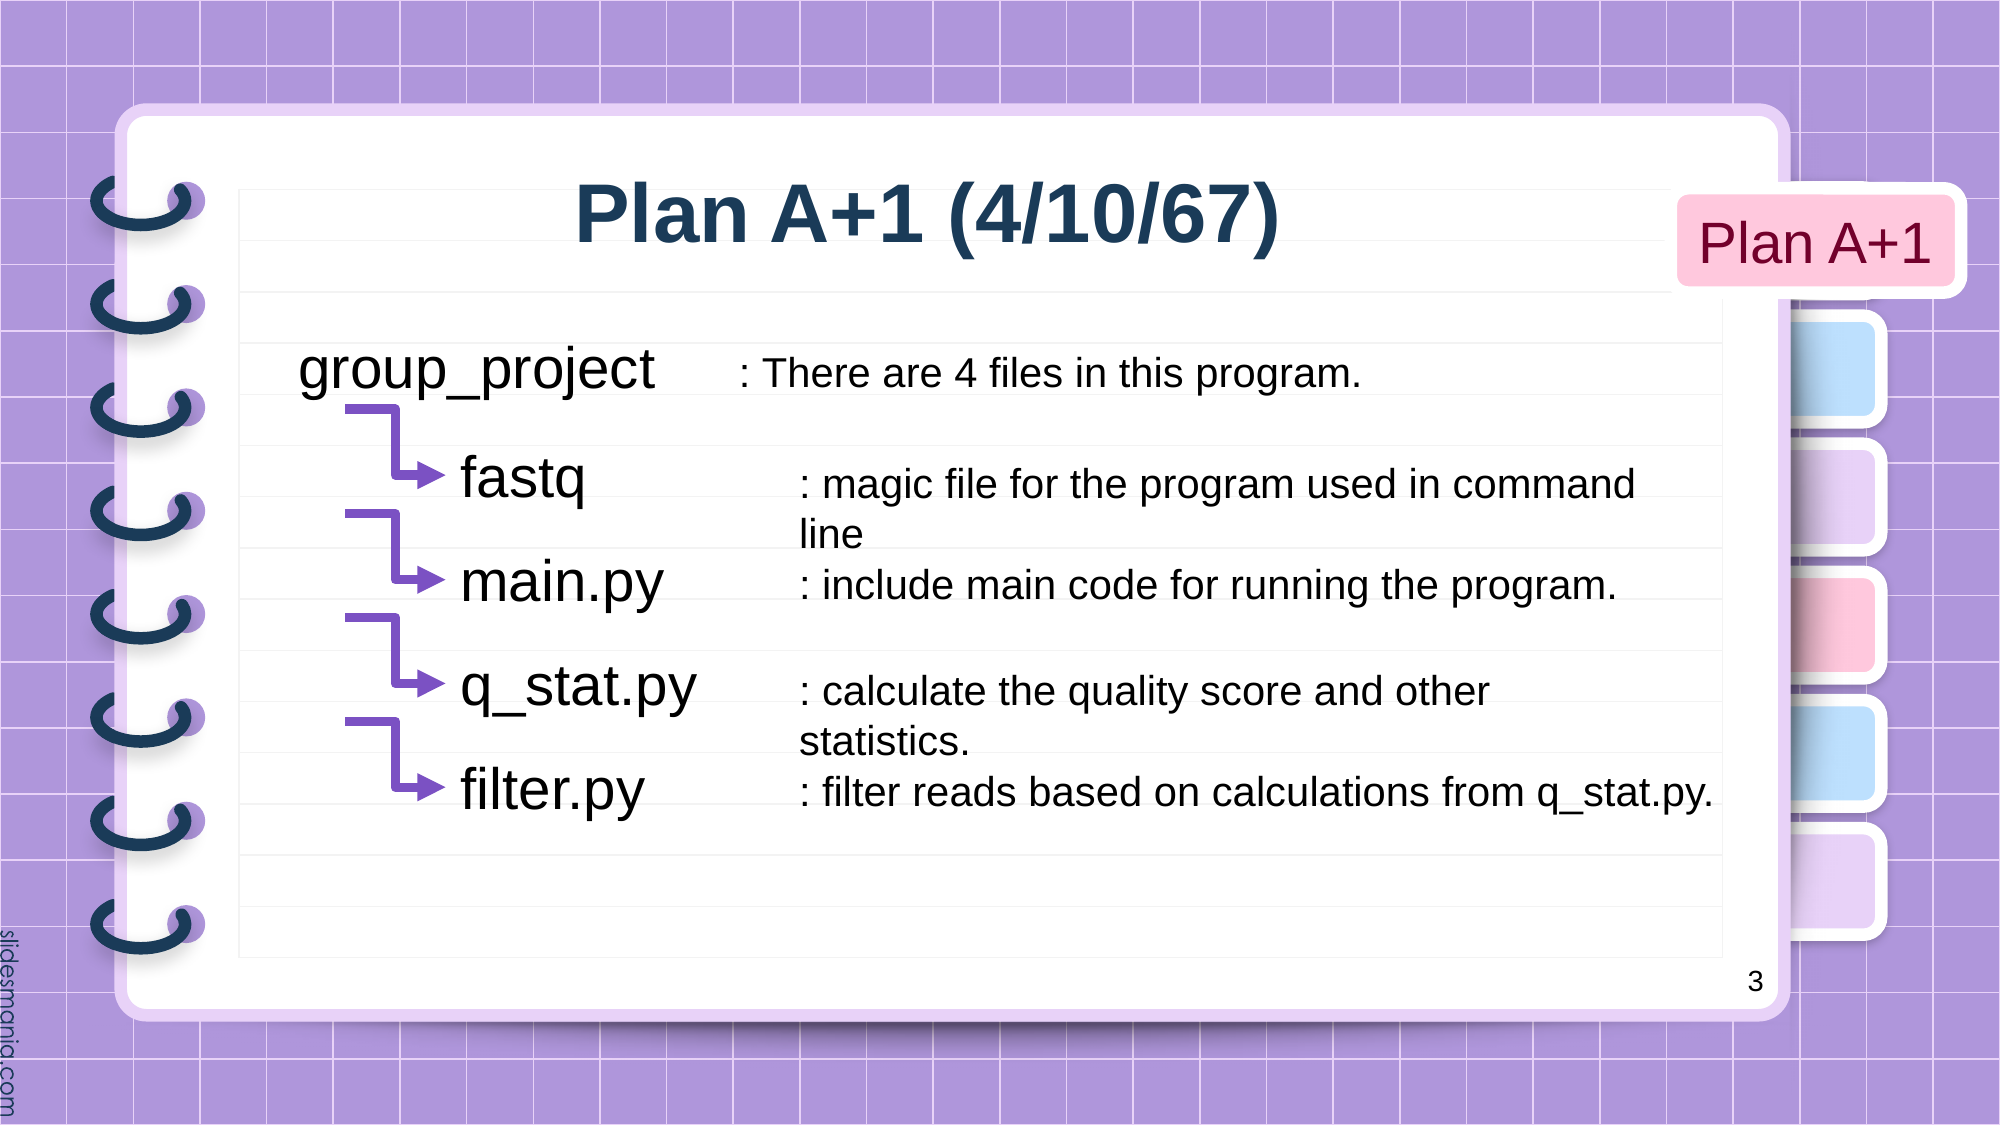

Plan A+1 (4/10/67)
Plan A+1
group_project
: There are 4 files in this program.
fastq
: magic file for the program used in command line
main.py
: include main code for running the program.
q_stat.py
: calculate the quality score and other statistics.
filter.py
: filter reads based on calculations from q_stat.py.
3